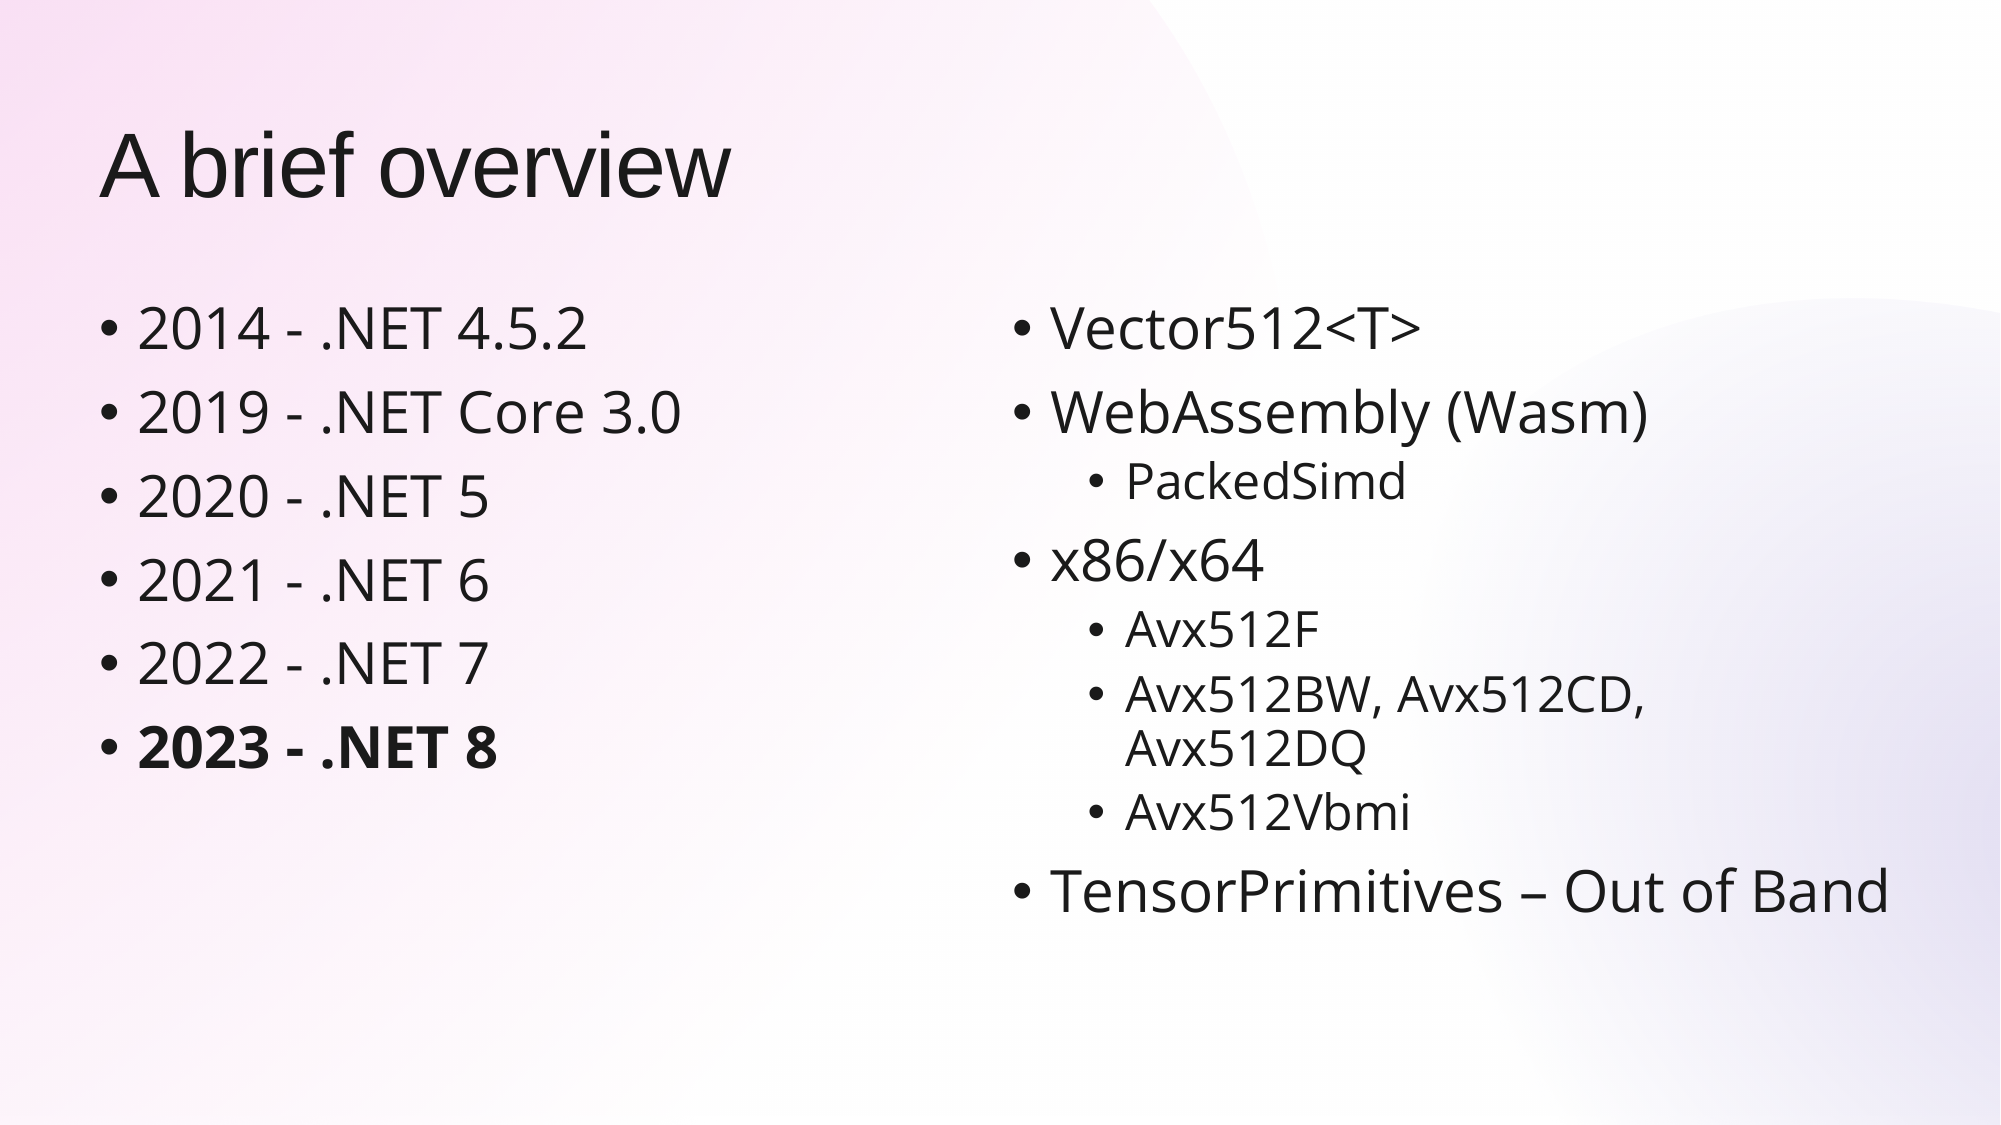

# A brief overview
2014 - .NET 4.5.2
2019 - .NET Core 3.0
2020 - .NET 5
2021 - .NET 6
2022 - .NET 7
2023 - .NET 8
Vector512<T>
WebAssembly (Wasm)
PackedSimd
x86/x64
Avx512F
Avx512BW, Avx512CD, Avx512DQ
Avx512Vbmi
TensorPrimitives – Out of Band